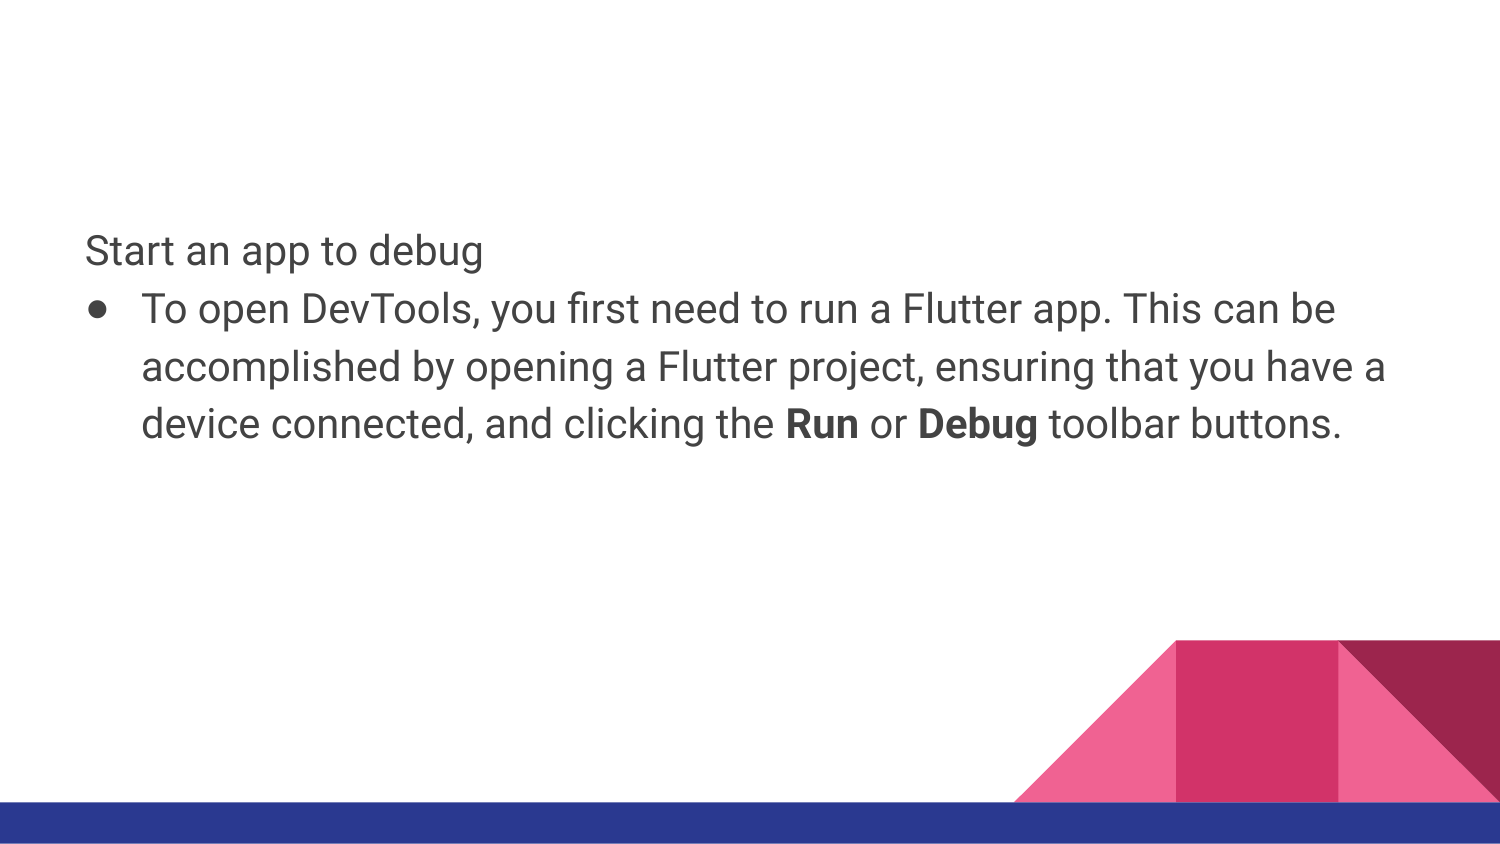

#
Start an app to debug
To open DevTools, you first need to run a Flutter app. This can be accomplished by opening a Flutter project, ensuring that you have a device connected, and clicking the Run or Debug toolbar buttons.